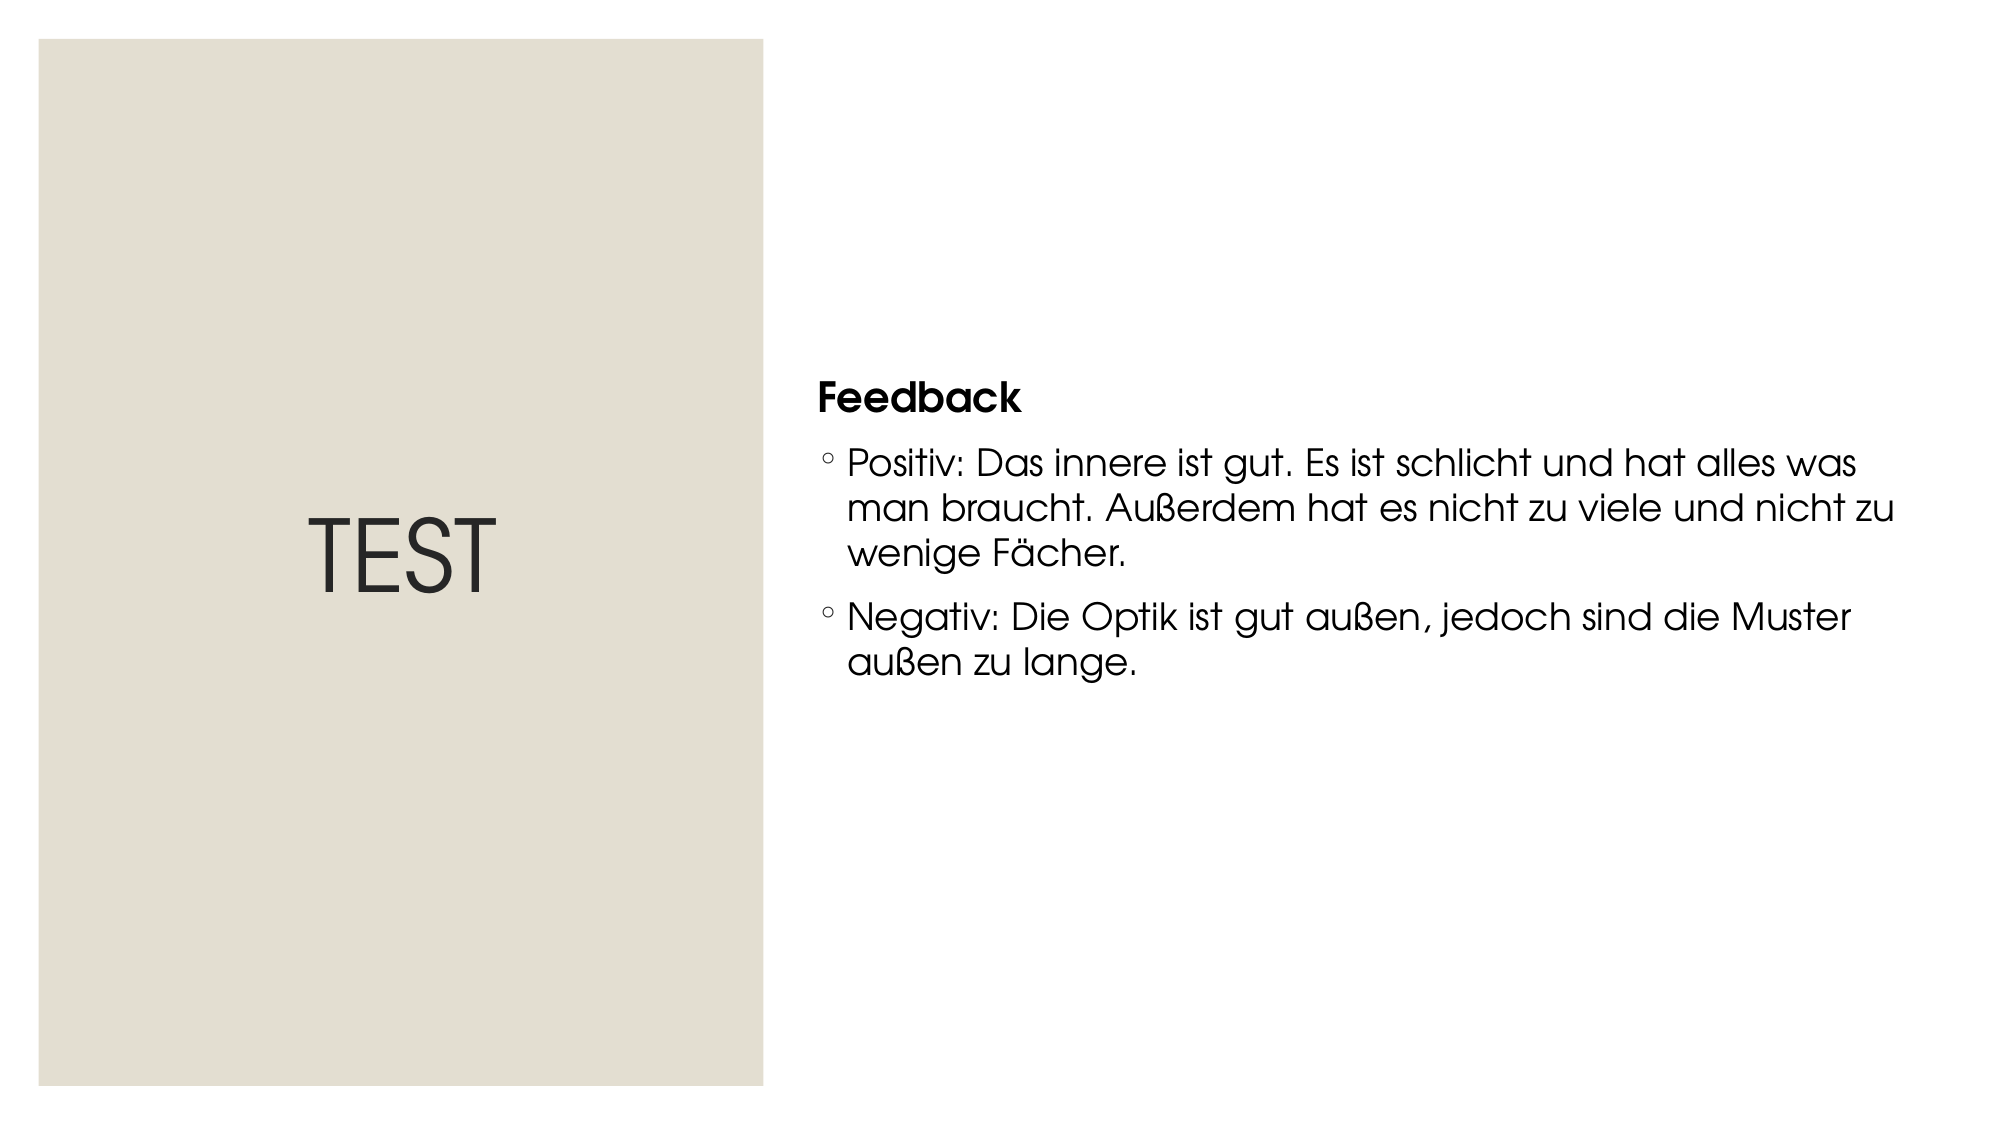

Feedback
Positiv: Das innere ist gut. Es ist schlicht und hat alles was man braucht. Außerdem hat es nicht zu viele und nicht zu wenige Fächer.
Negativ: Die Optik ist gut außen, jedoch sind die Muster außen zu lange.

# TEST